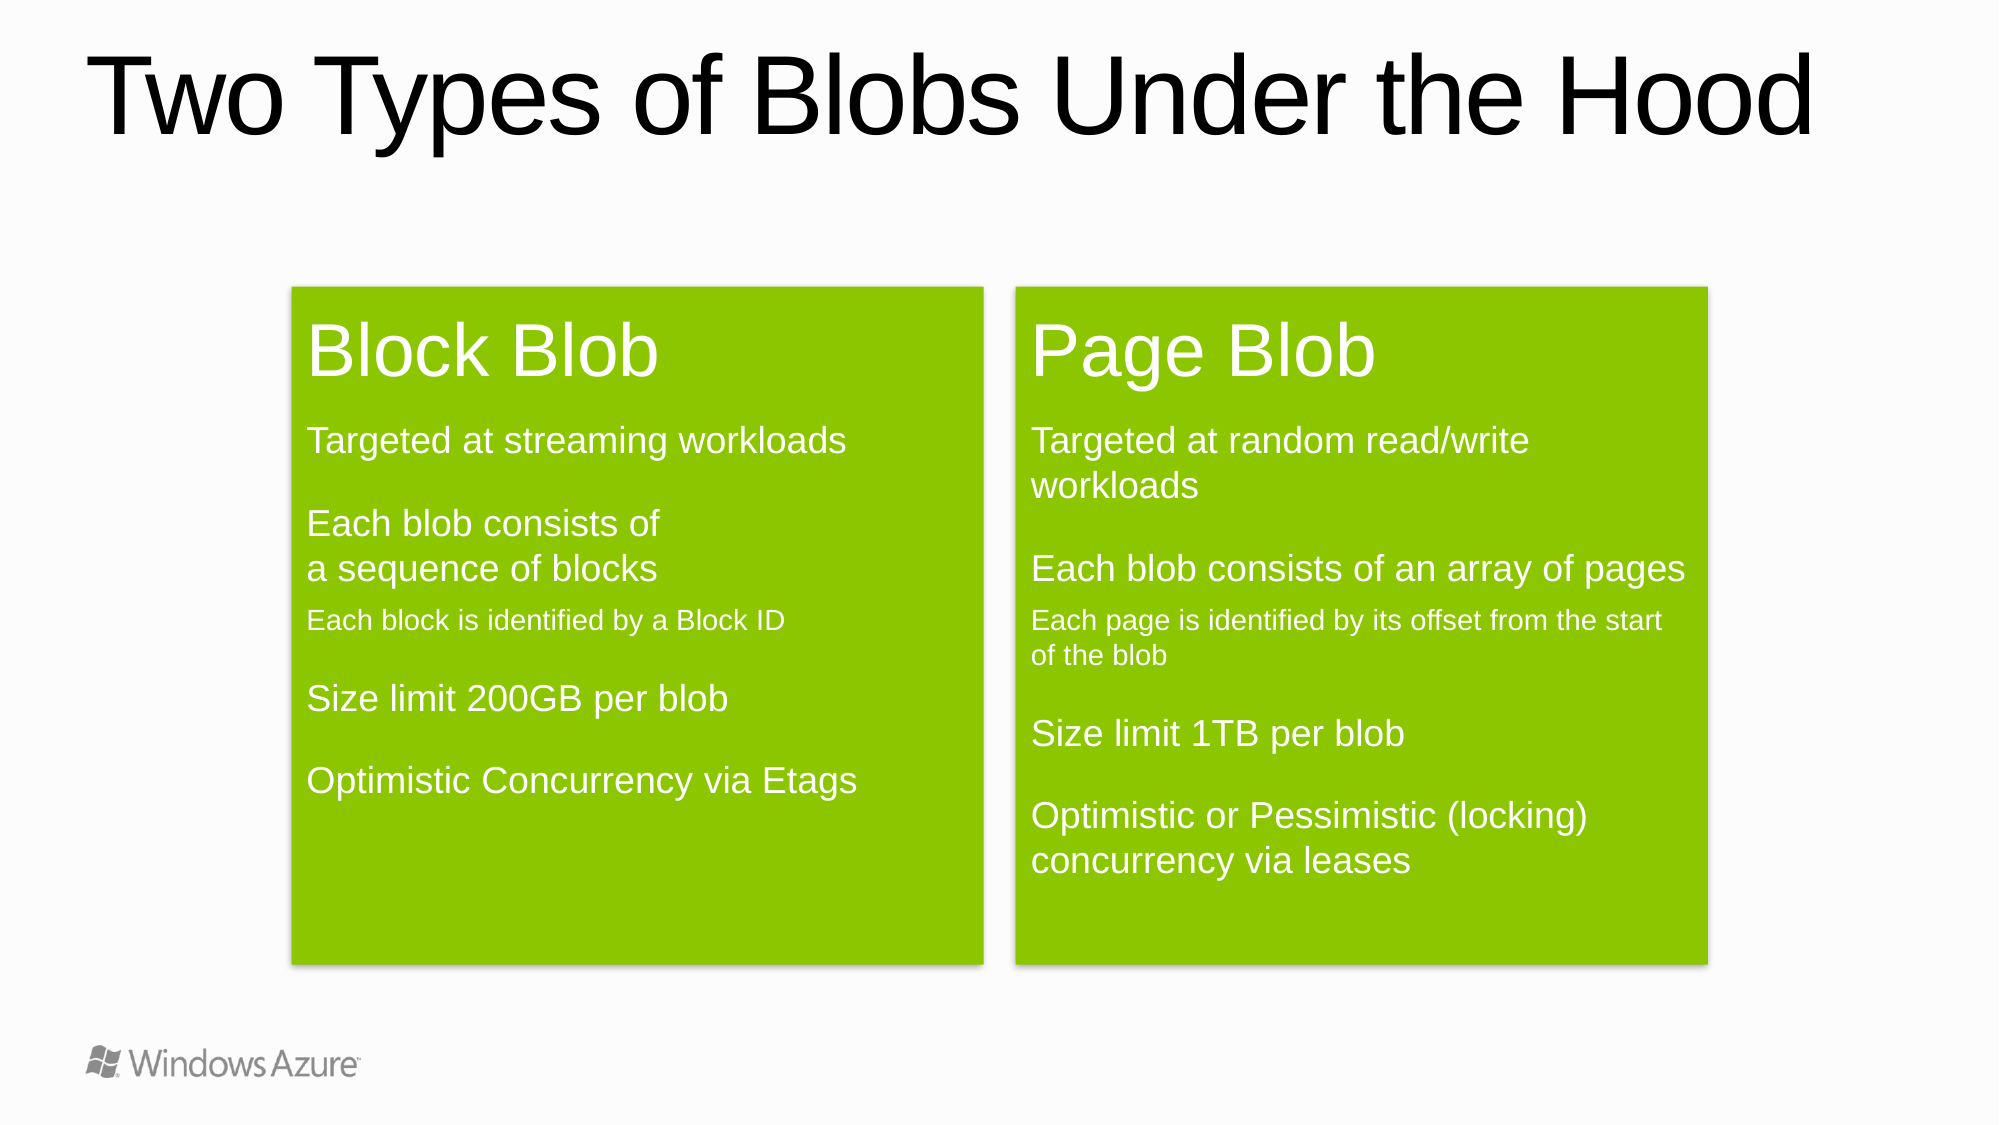

# Two Types of Blobs Under the Hood
Page Blob
Targeted at random read/write workloads
Each blob consists of an array of pages
Each page is identified by its offset from the start of the blob
Size limit 1TB per blob
Optimistic or Pessimistic (locking) concurrency via leases
Block Blob
Targeted at streaming workloads
Each blob consists of
a sequence of blocks
Each block is identified by a Block ID
Size limit 200GB per blob
Optimistic Concurrency via Etags